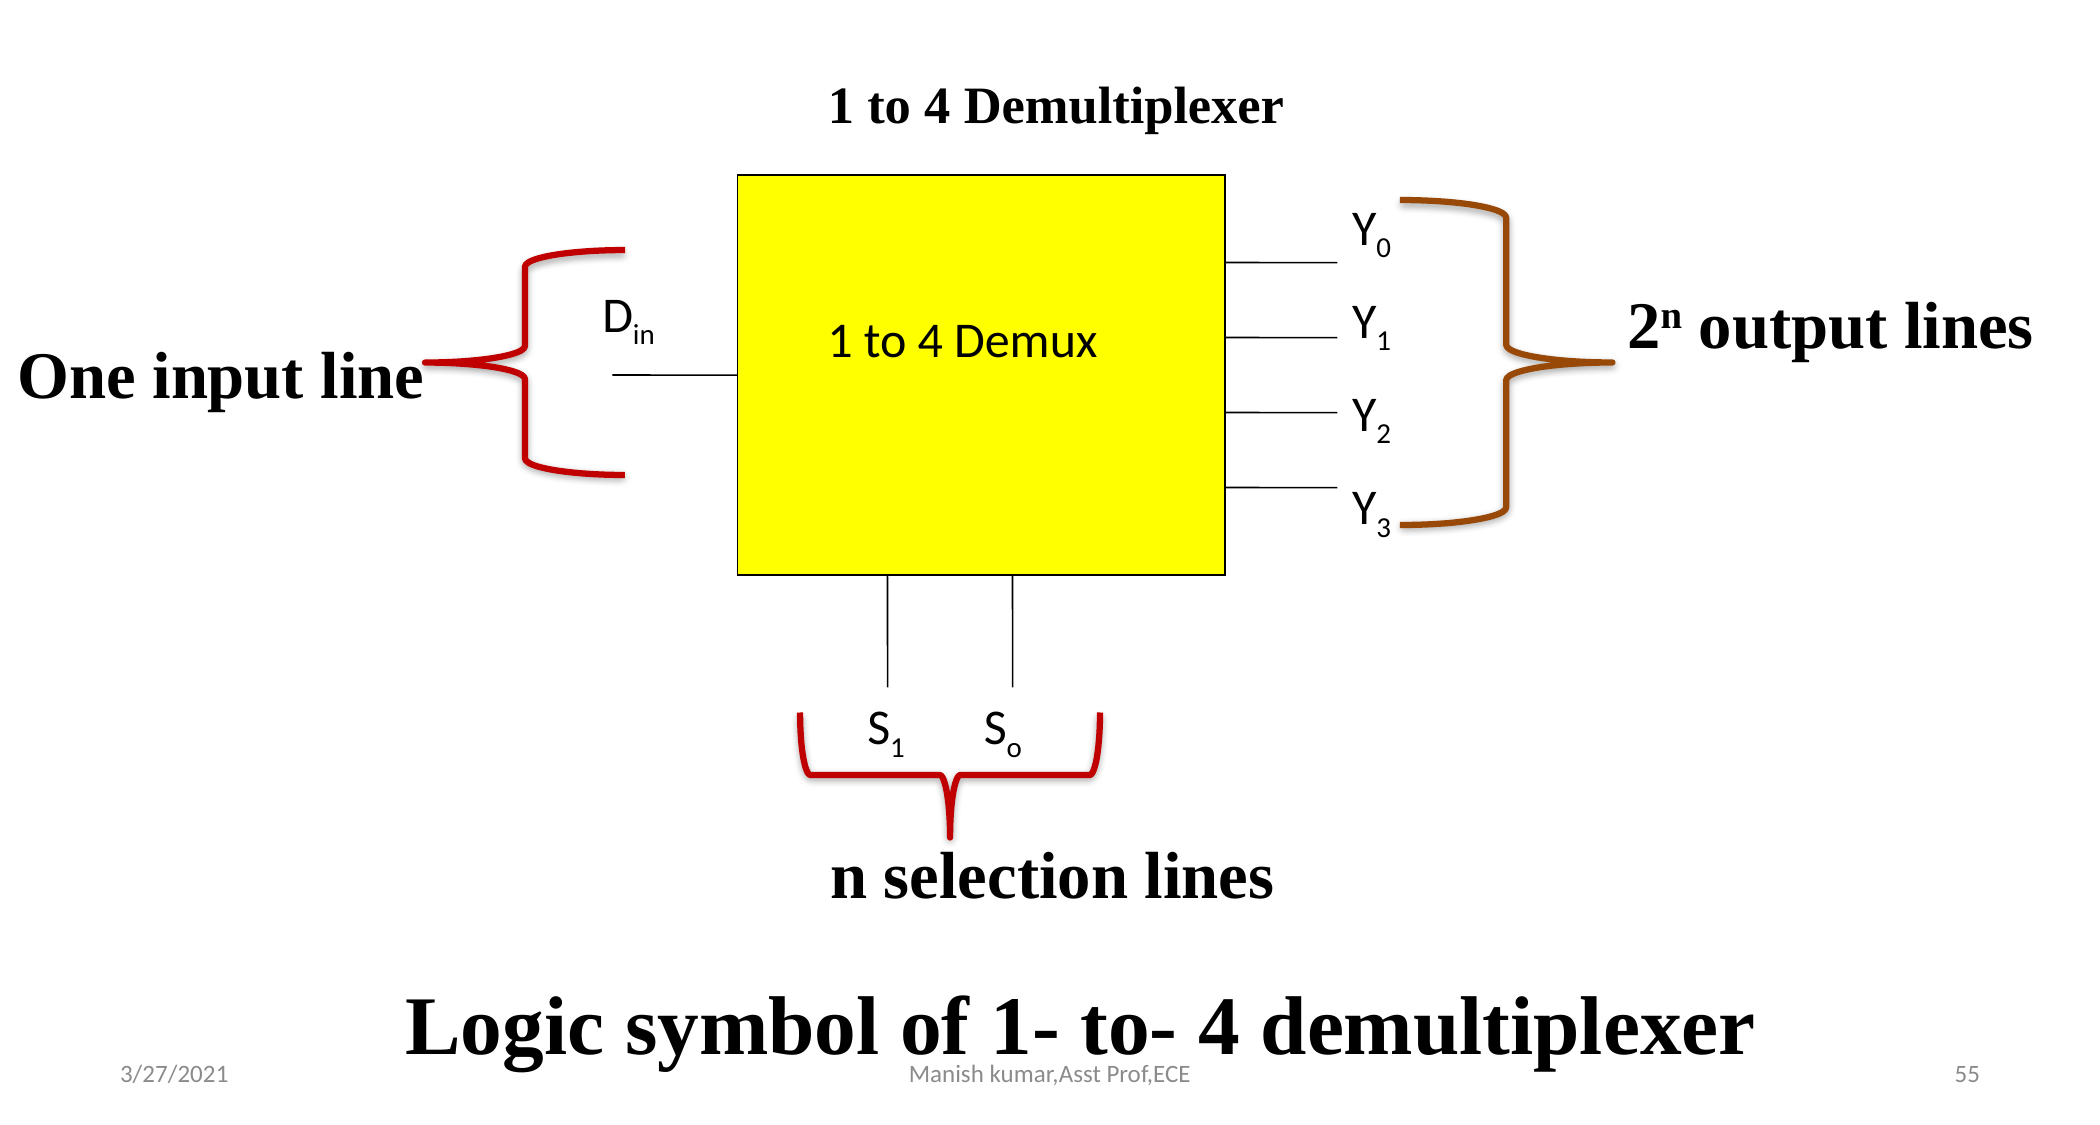

1 to 4 Demultiplexer

Y0
Y1
Y2
Y3

Din
1 to 4 Demux

        S1       So

2n output lines
One input line

n selection lines
Logic symbol of 1- to- 4 demultiplexer
3/27/2021
Manish kumar,Asst Prof,ECE
55